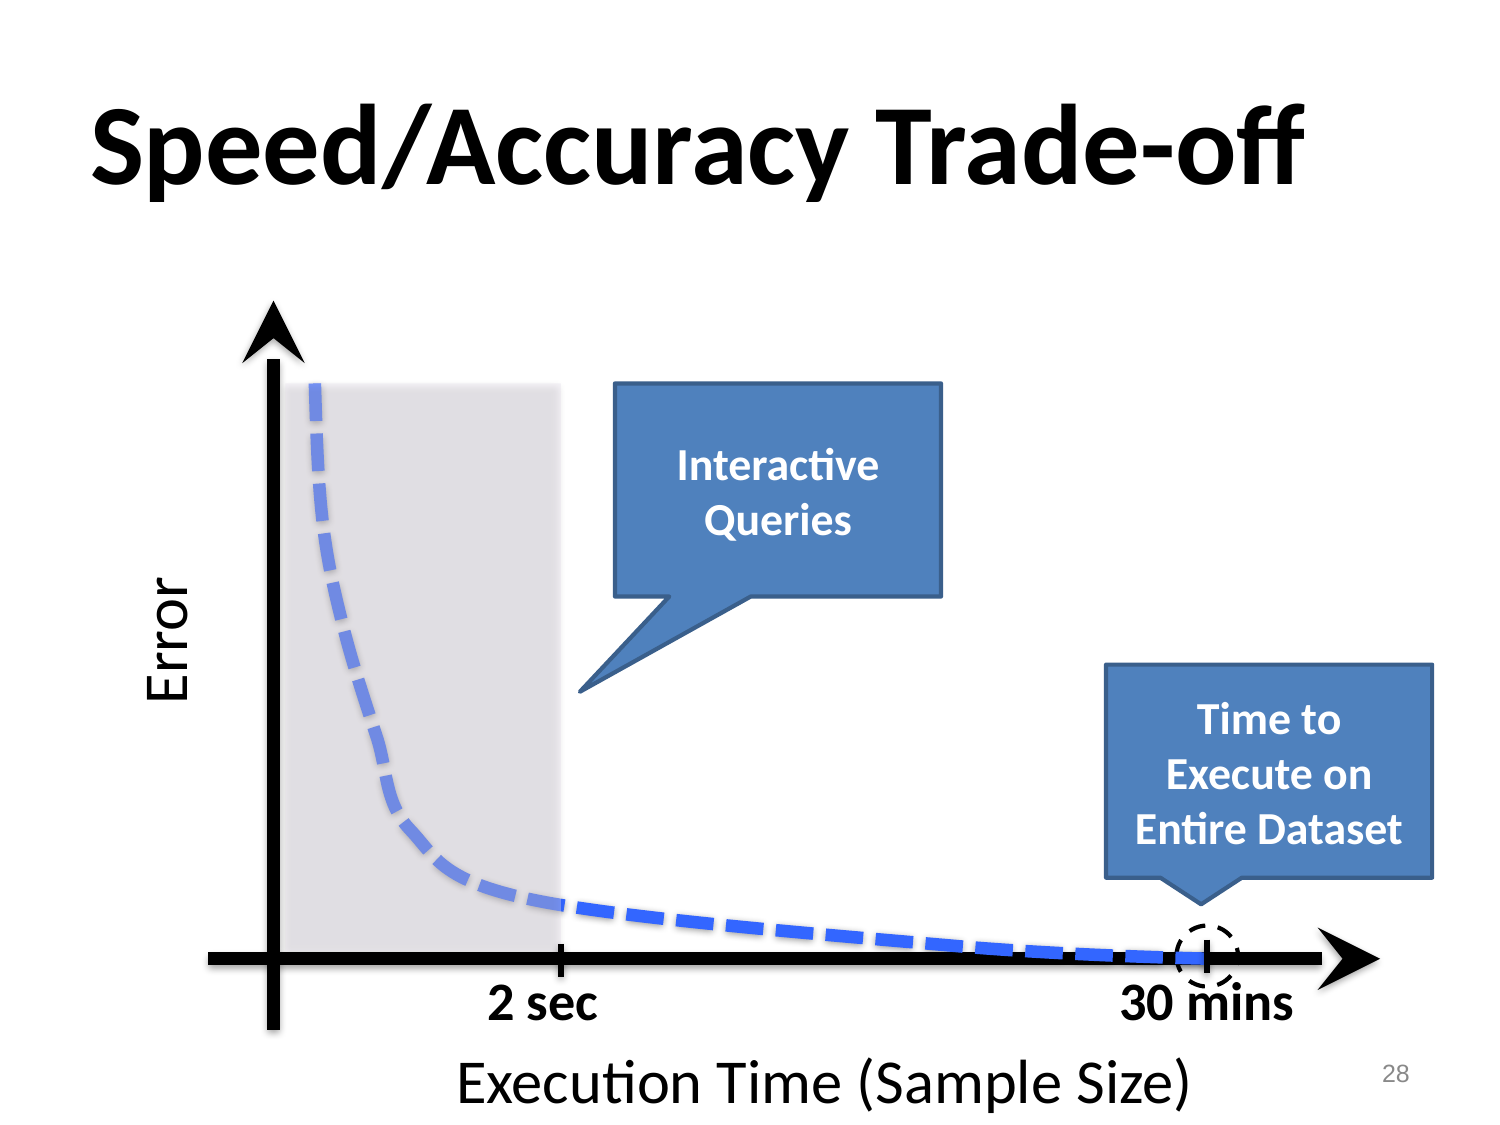

# Speed/Accuracy Trade-off

Interactive
Queries
Error
Time to Execute on
Entire Dataset

2 sec
30 mins
Execution Time (Sample Size)
28